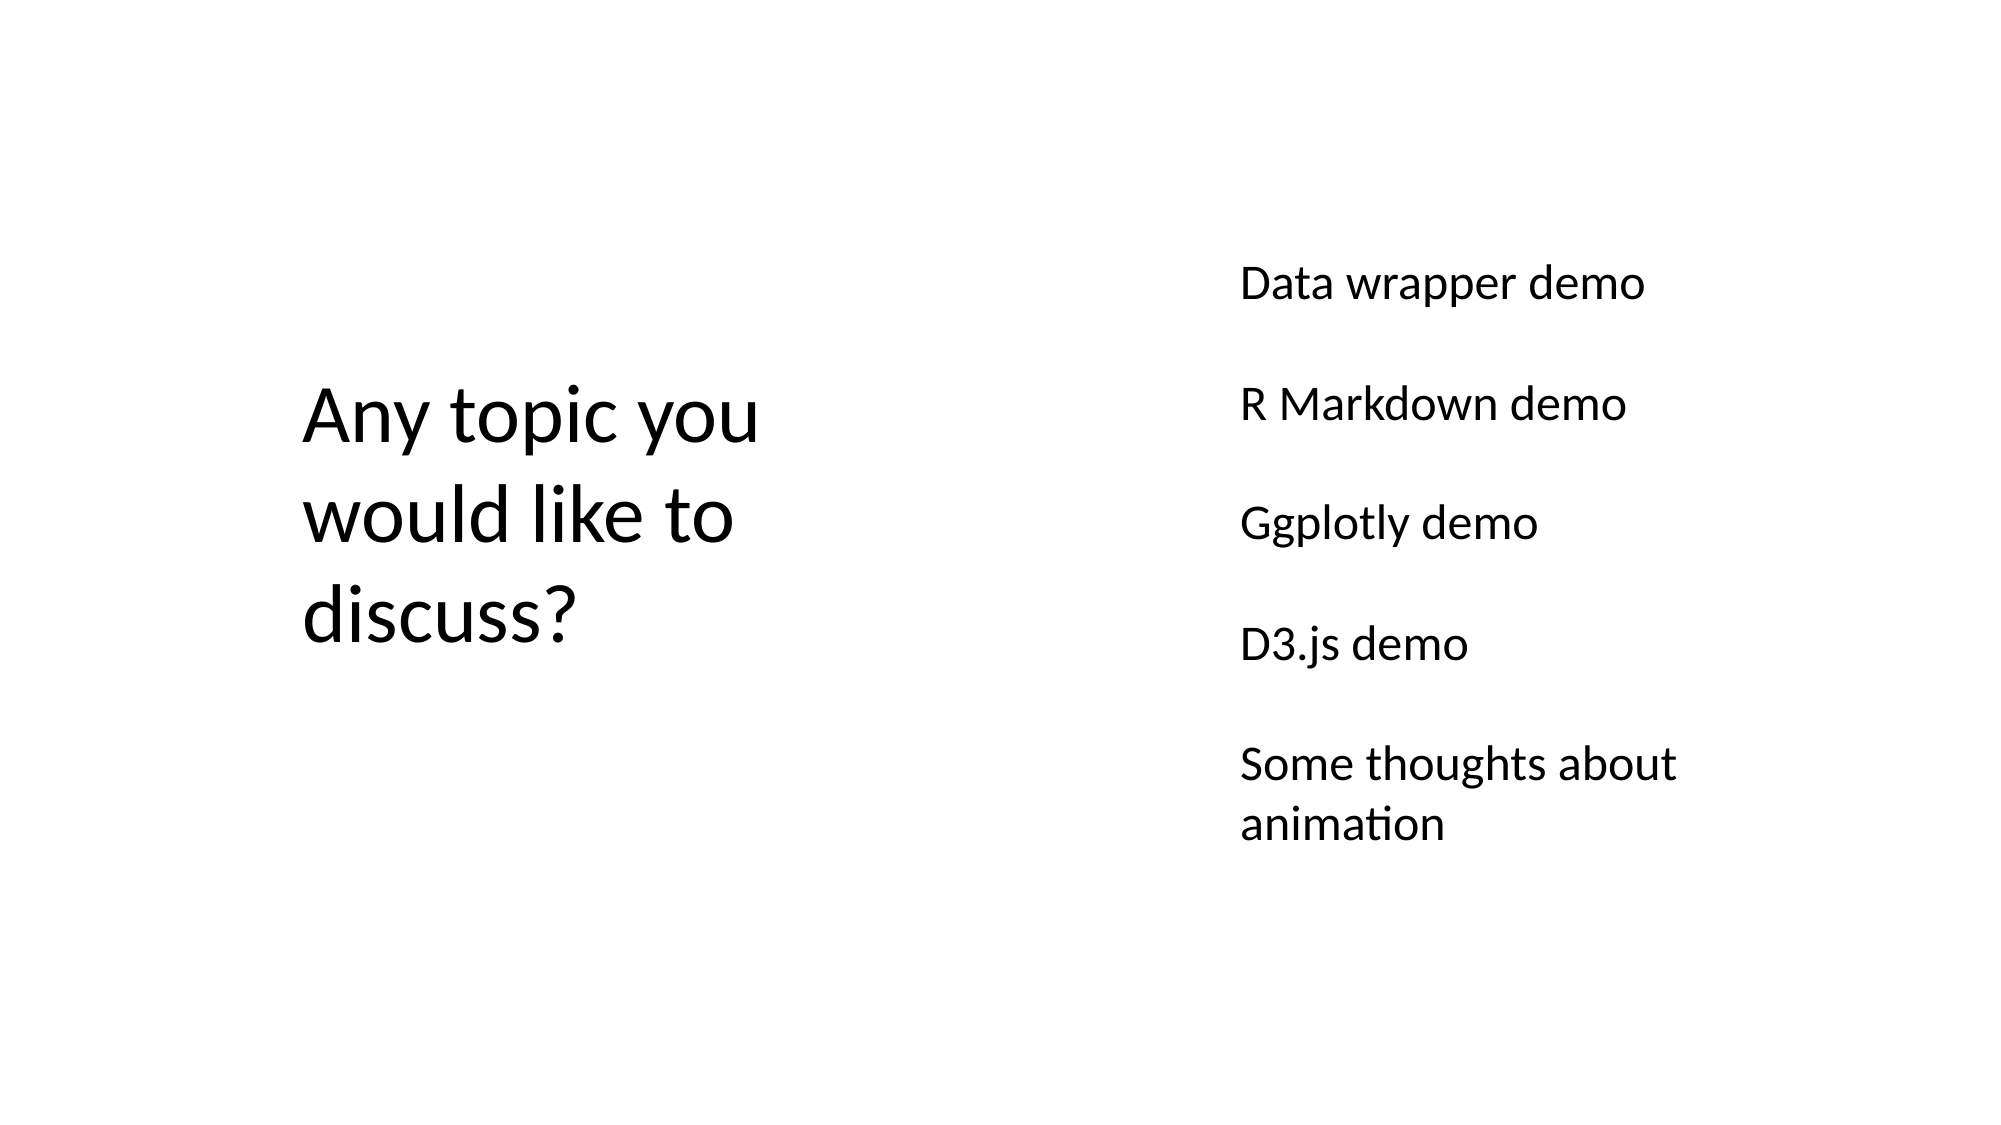

Data wrapper demo

R Markdown demo

Ggplotly demo

D3.js demo

Some thoughts about animation
Any topic you would like to discuss?